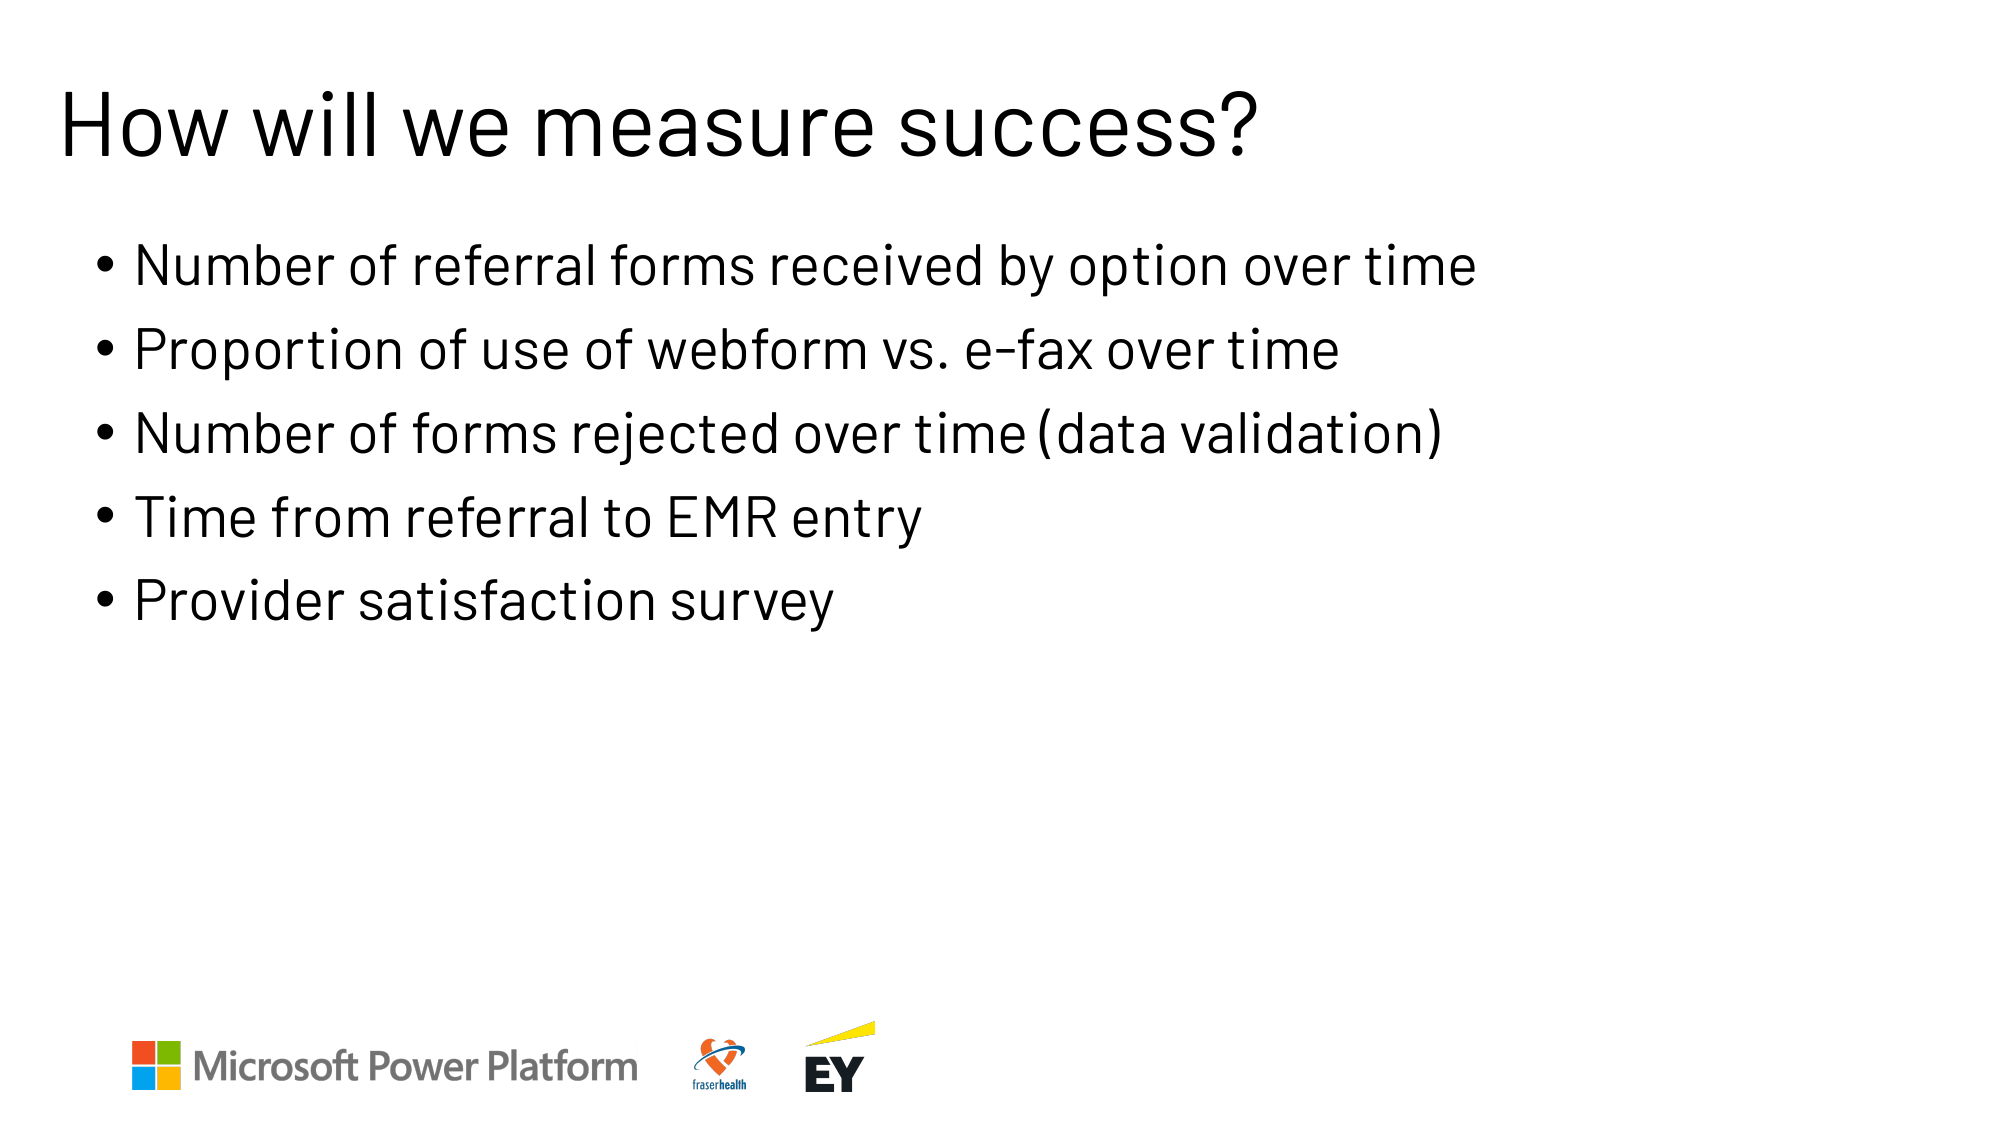

# How will we measure success?
Number of referral forms received by option over time
Proportion of use of webform vs. e-fax over time
Number of forms rejected over time (data validation)
Time from referral to EMR entry
Provider satisfaction survey